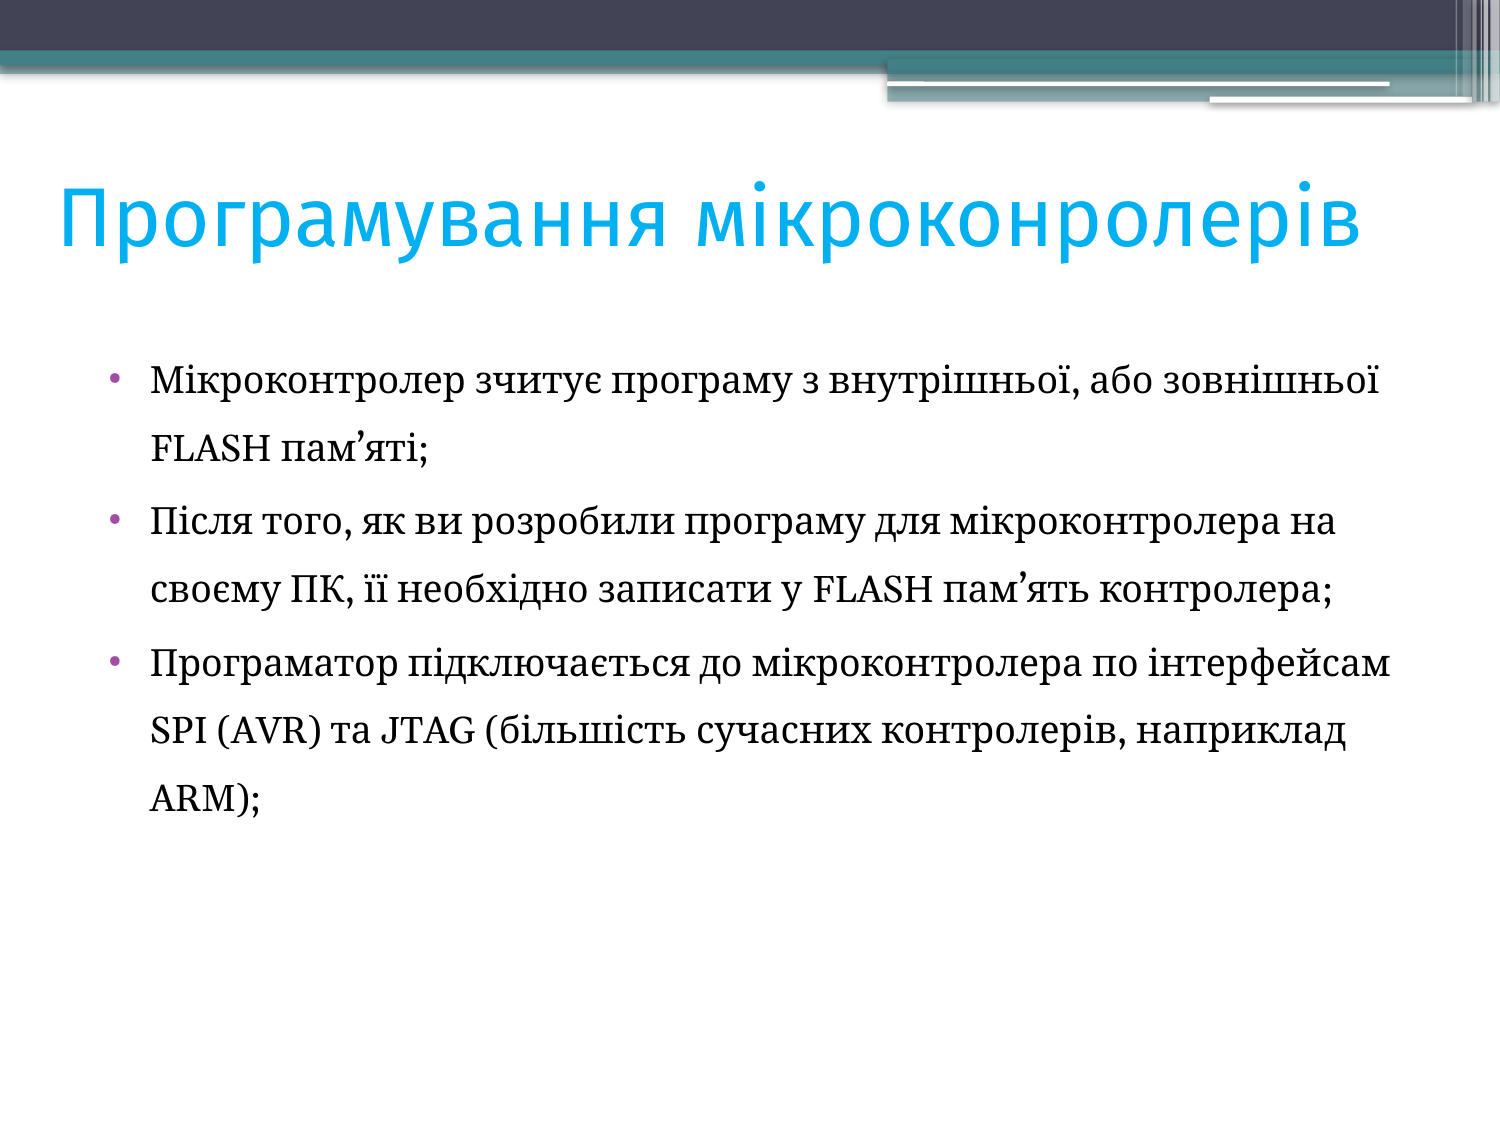

# Програмування мікроконролерів
Мікроконтролер зчитує програму з внутрішньої, або зовнішньої FLASH пам’яті;
Після того, як ви розробили програму для мікроконтролера на своєму ПК, її необхідно записати у FLASH пам’ять контролера;
Програматор підключається до мікроконтролера по інтерфейсам SPI (AVR) та JTAG (більшість сучасних контролерів, наприклад ARM);